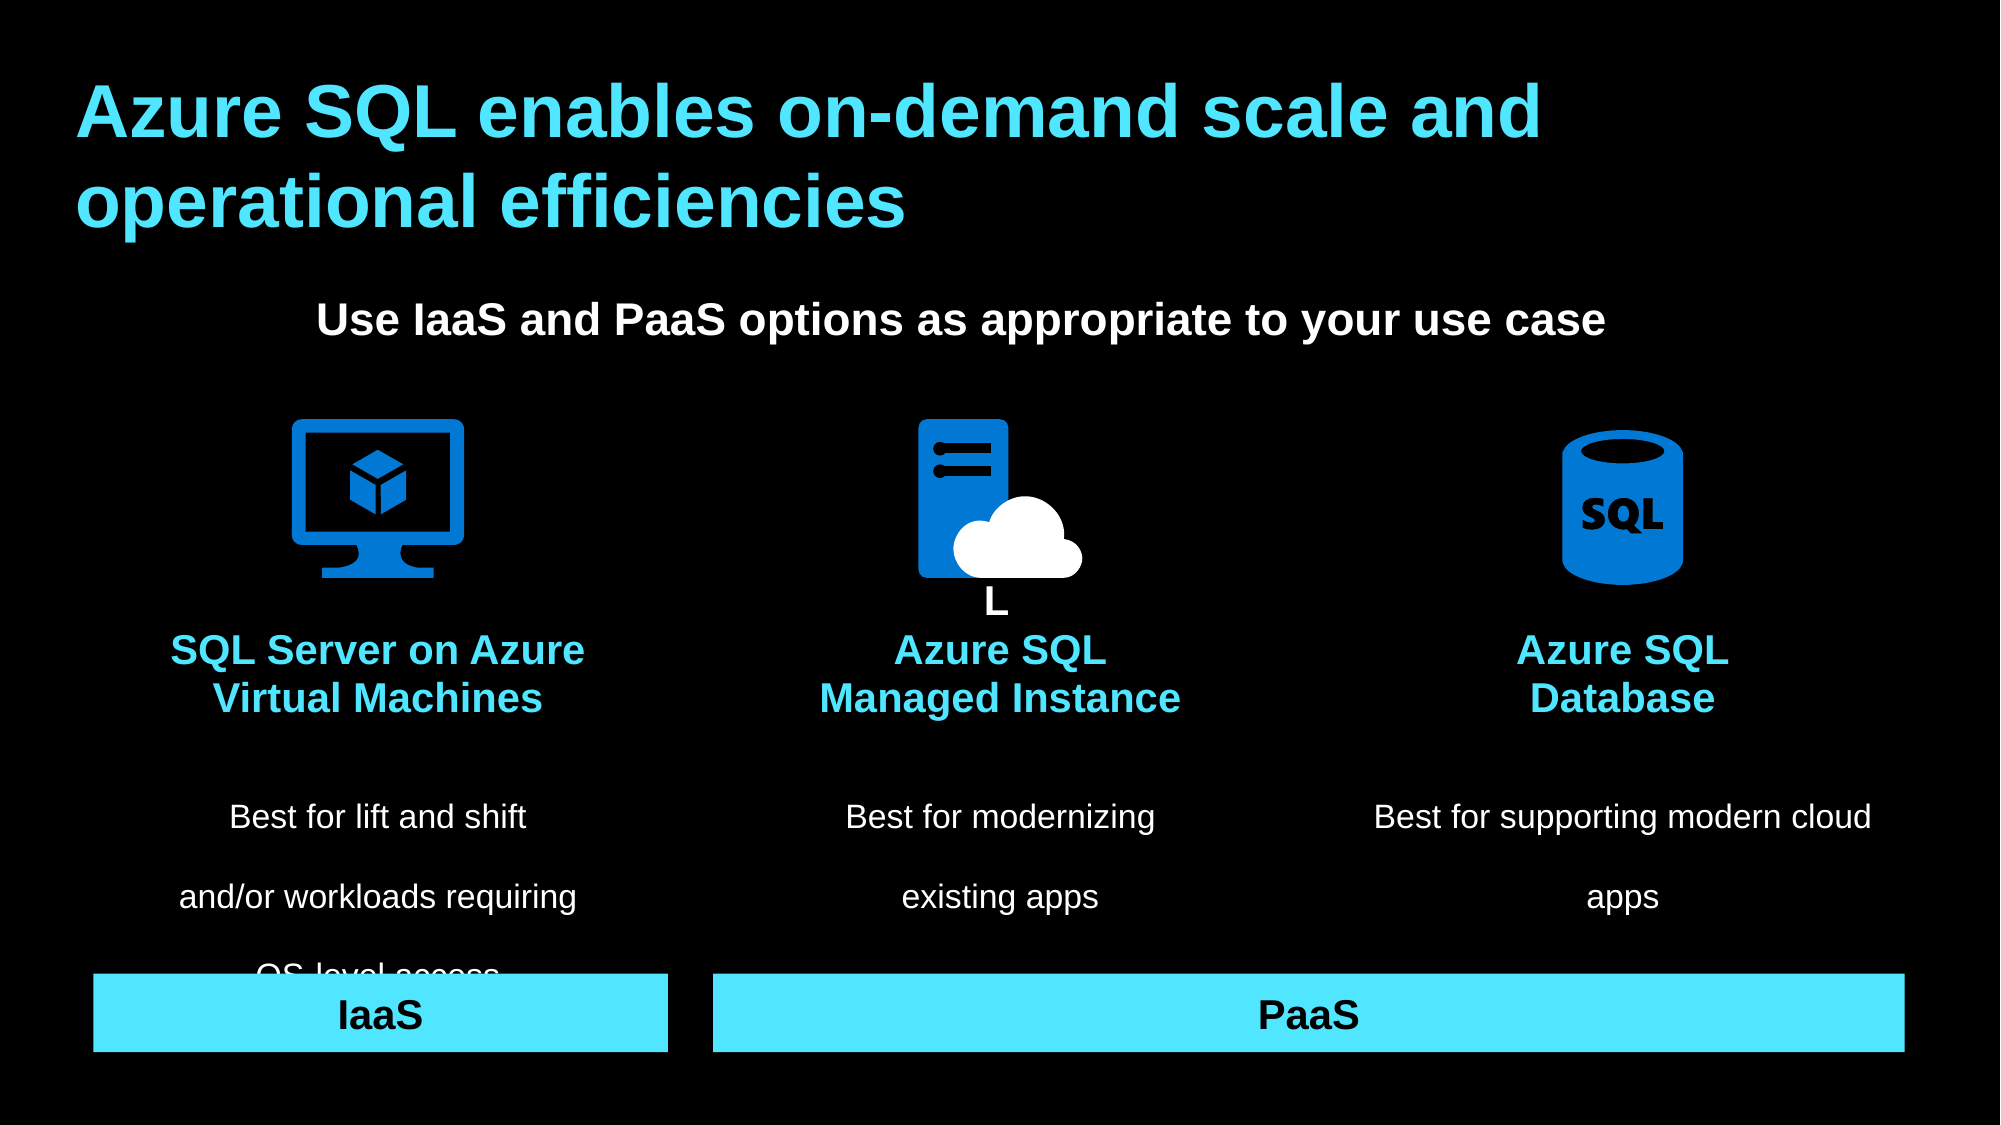

# Azure SQL enables on-demand scale and operational efficiencies
Use IaaS and PaaS options as appropriate to your use case

SQL

Azure SQL
Database
SQL Server on Azure
Virtual Machines
Azure SQL
Managed Instance
Best for lift and shift
and/or workloads requiring
OS-level access
Best for modernizing
existing apps
Best for supporting modern cloud apps
IaaS
PaaS